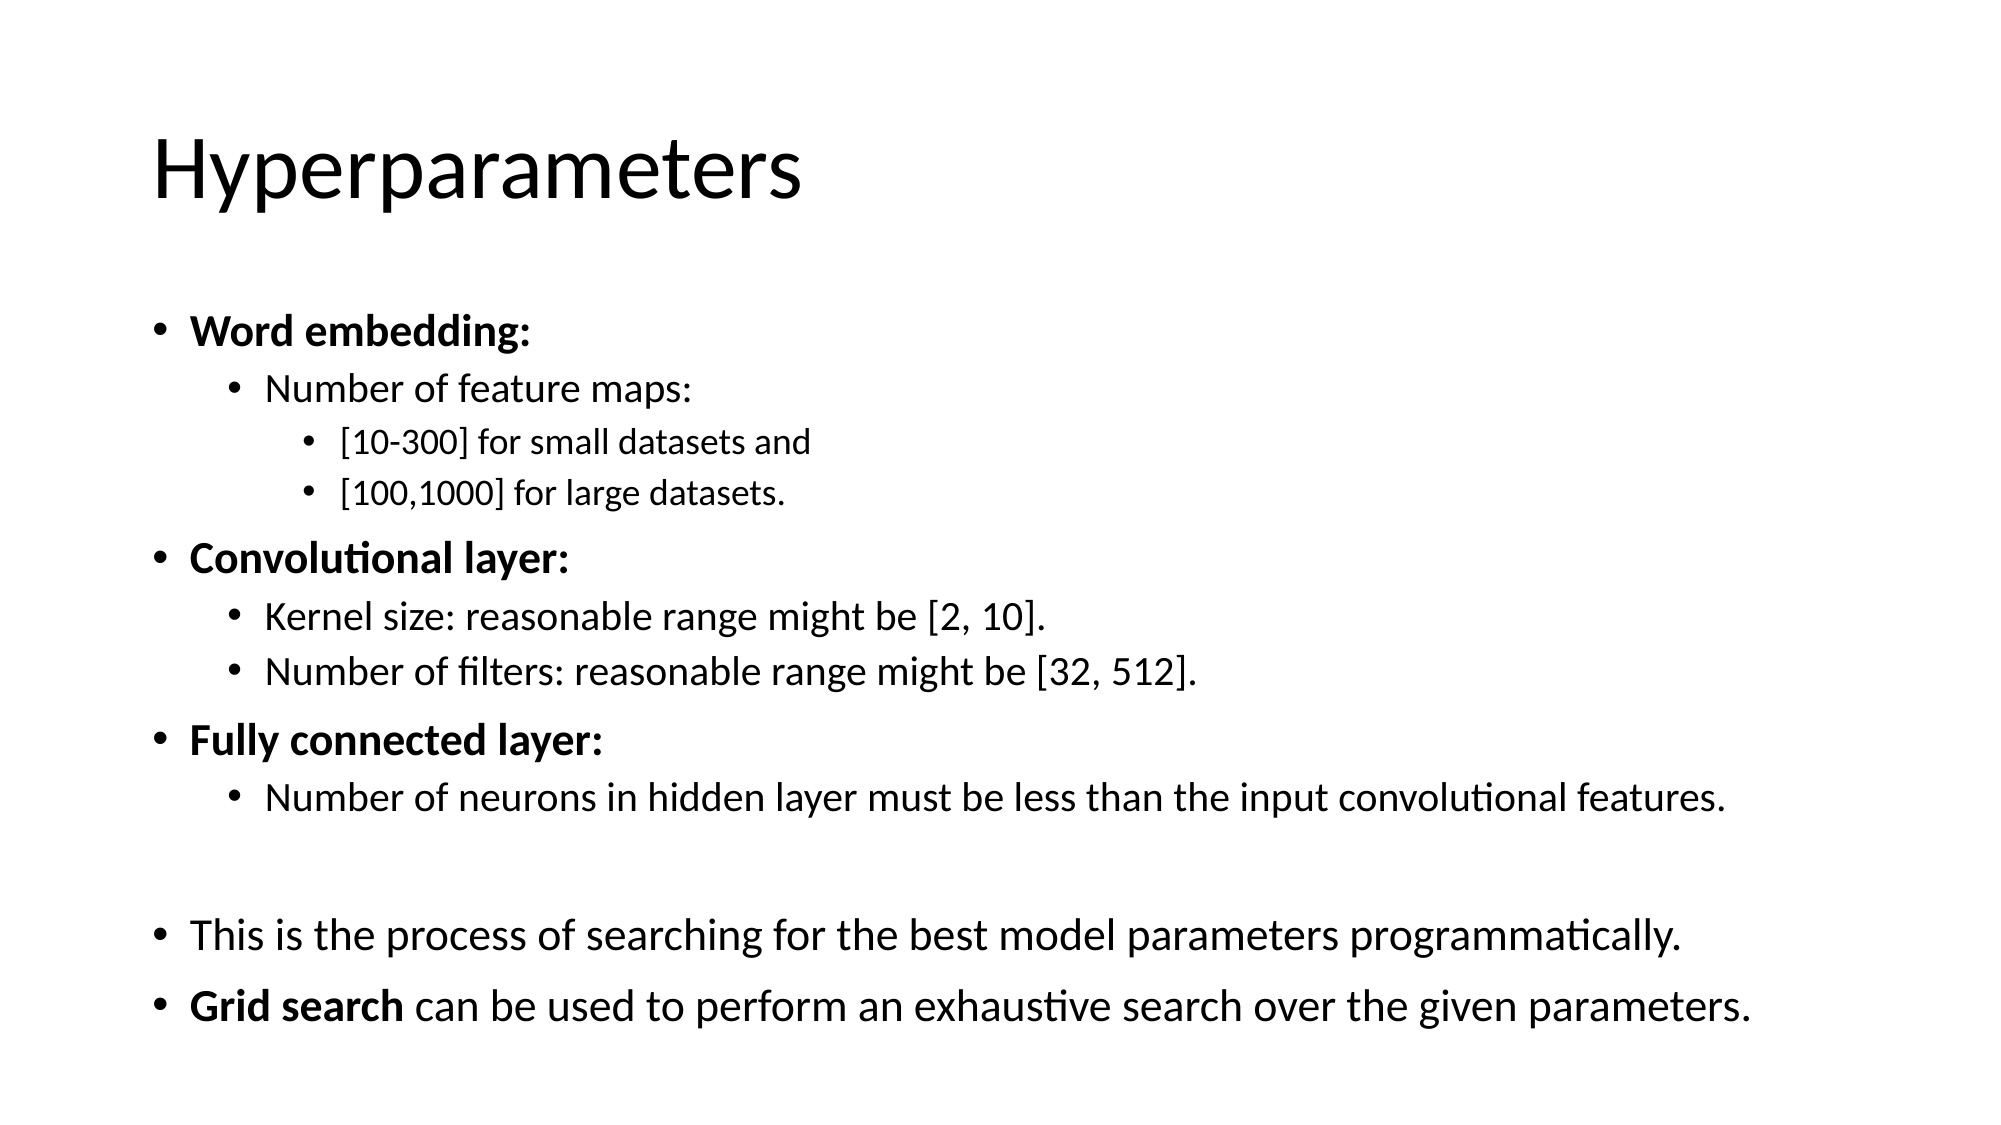

# Hyperparameters
Word embedding:
Number of feature maps:
[10-300] for small datasets and
[100,1000] for large datasets.
Convolutional layer:
Kernel size: reasonable range might be [2, 10].
Number of filters: reasonable range might be [32, 512].
Fully connected layer:
Number of neurons in hidden layer must be less than the input convolutional features.

This is the process of searching for the best model parameters programmatically.
Grid search can be used to perform an exhaustive search over the given parameters.